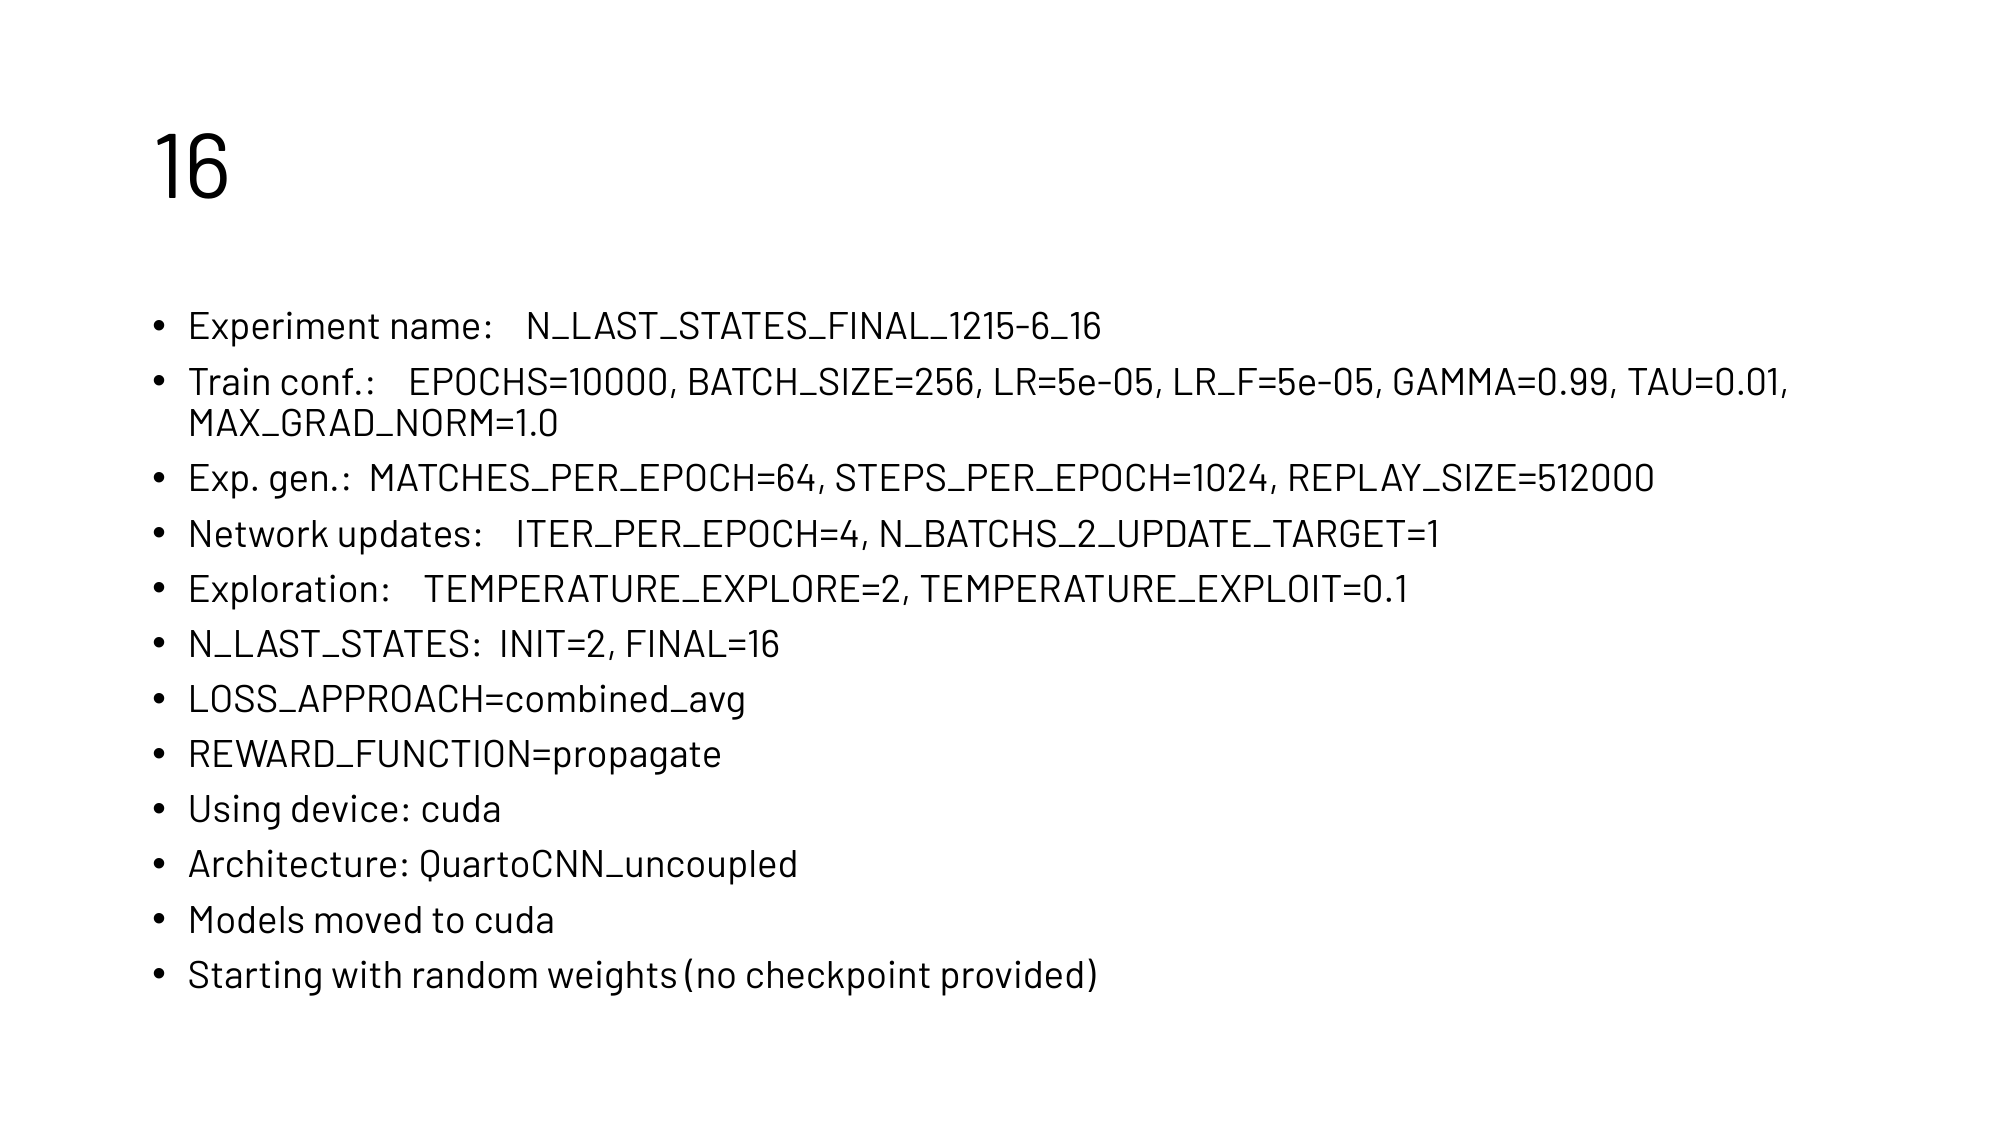

# 16
Experiment name:    N_LAST_STATES_FINAL_1215-6_16
Train conf.:    EPOCHS=10000, BATCH_SIZE=256, LR=5e-05, LR_F=5e-05, GAMMA=0.99, TAU=0.01, MAX_GRAD_NORM=1.0
Exp. gen.:  MATCHES_PER_EPOCH=64, STEPS_PER_EPOCH=1024, REPLAY_SIZE=512000
Network updates:    ITER_PER_EPOCH=4, N_BATCHS_2_UPDATE_TARGET=1
Exploration:    TEMPERATURE_EXPLORE=2, TEMPERATURE_EXPLOIT=0.1
N_LAST_STATES:  INIT=2, FINAL=16
LOSS_APPROACH=combined_avg
REWARD_FUNCTION=propagate
Using device: cuda
Architecture: QuartoCNN_uncoupled
Models moved to cuda
Starting with random weights (no checkpoint provided)